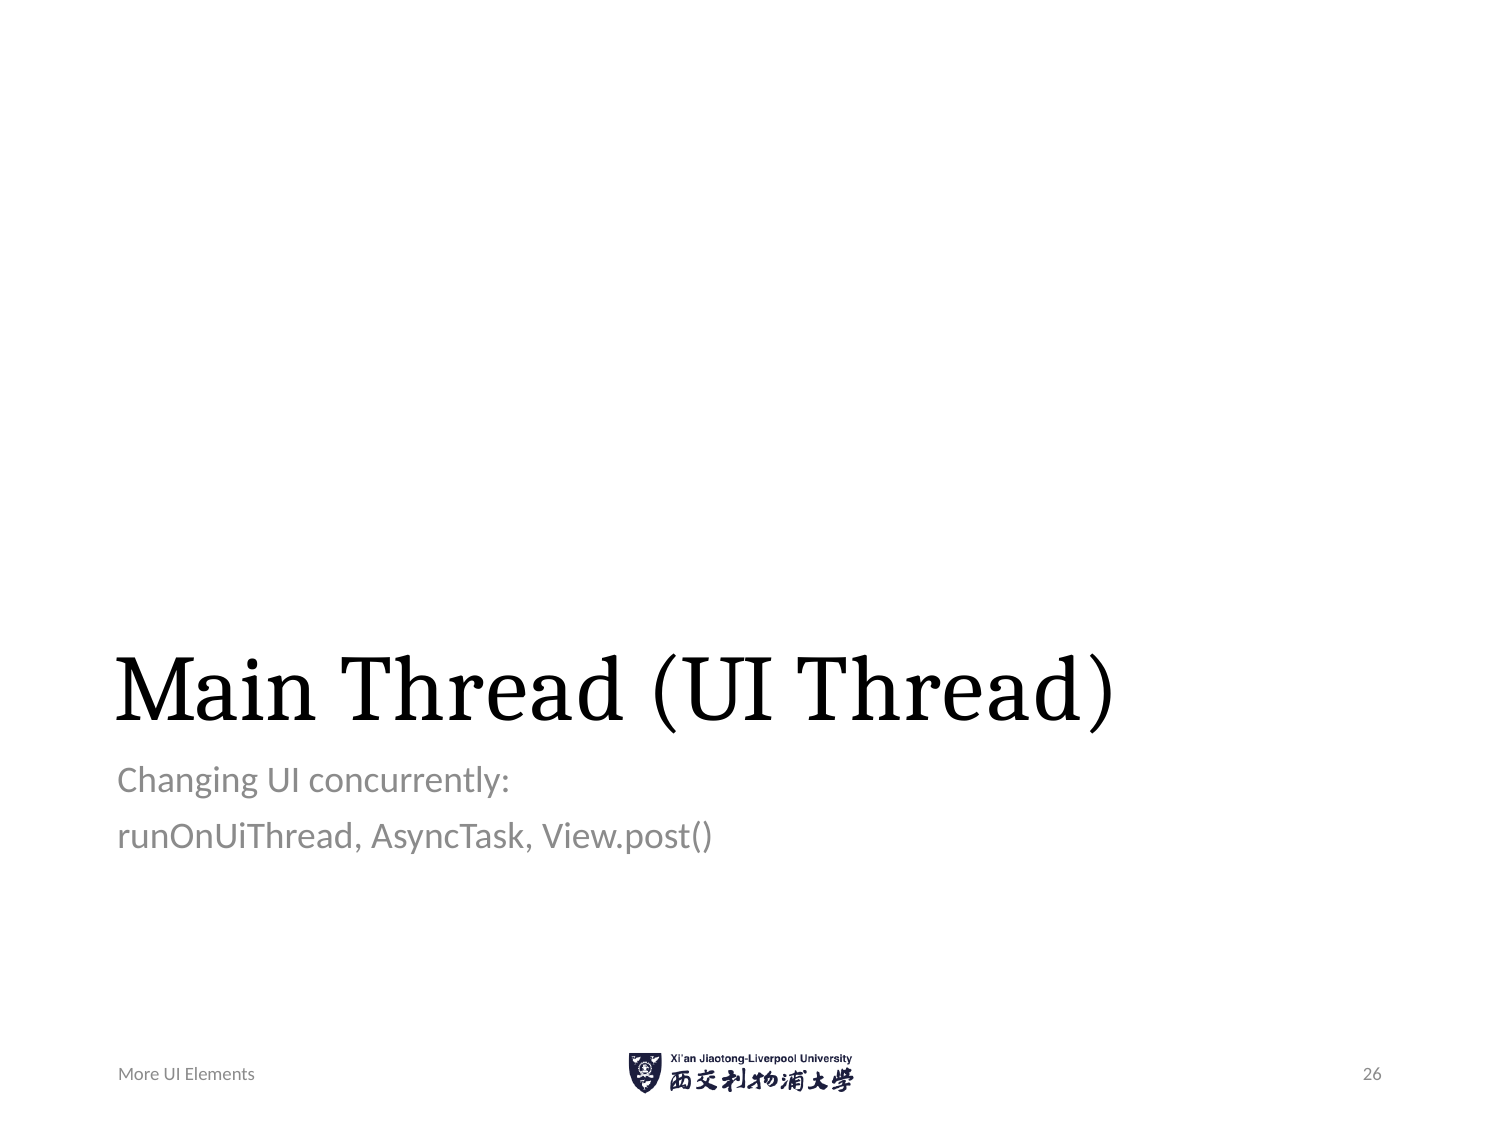

# Main Thread (UI Thread)
Changing UI concurrently:
runOnUiThread, AsyncTask, View.post()
More UI Elements
26